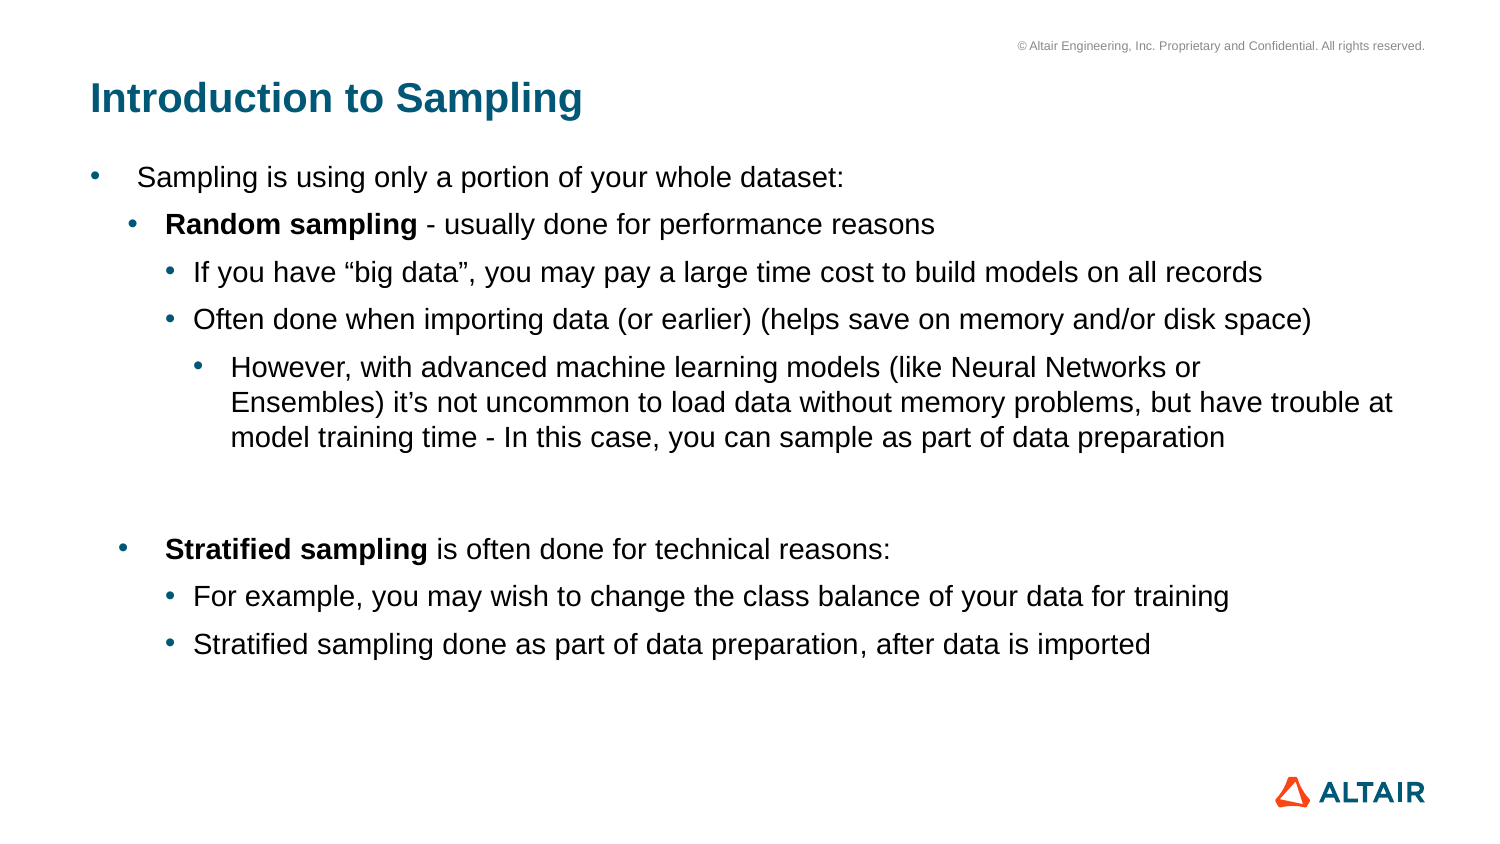

# Introduction to Sampling

Sampling is using only a portion of your whole dataset:
Random sampling - usually done for performance reasons
If you have “big data”, you may pay a large time cost to build models on all records
Often done when importing data (or earlier) (helps save on memory and/or disk space)
However, with advanced machine learning models (like Neural Networks or Ensembles) it’s not uncommon to load data without memory problems, but have trouble at model training time - In this case, you can sample as part of data preparation

Stratified sampling is often done for technical reasons:
For example, you may wish to change the class balance of your data for training
Stratified sampling done as part of data preparation, after data is imported